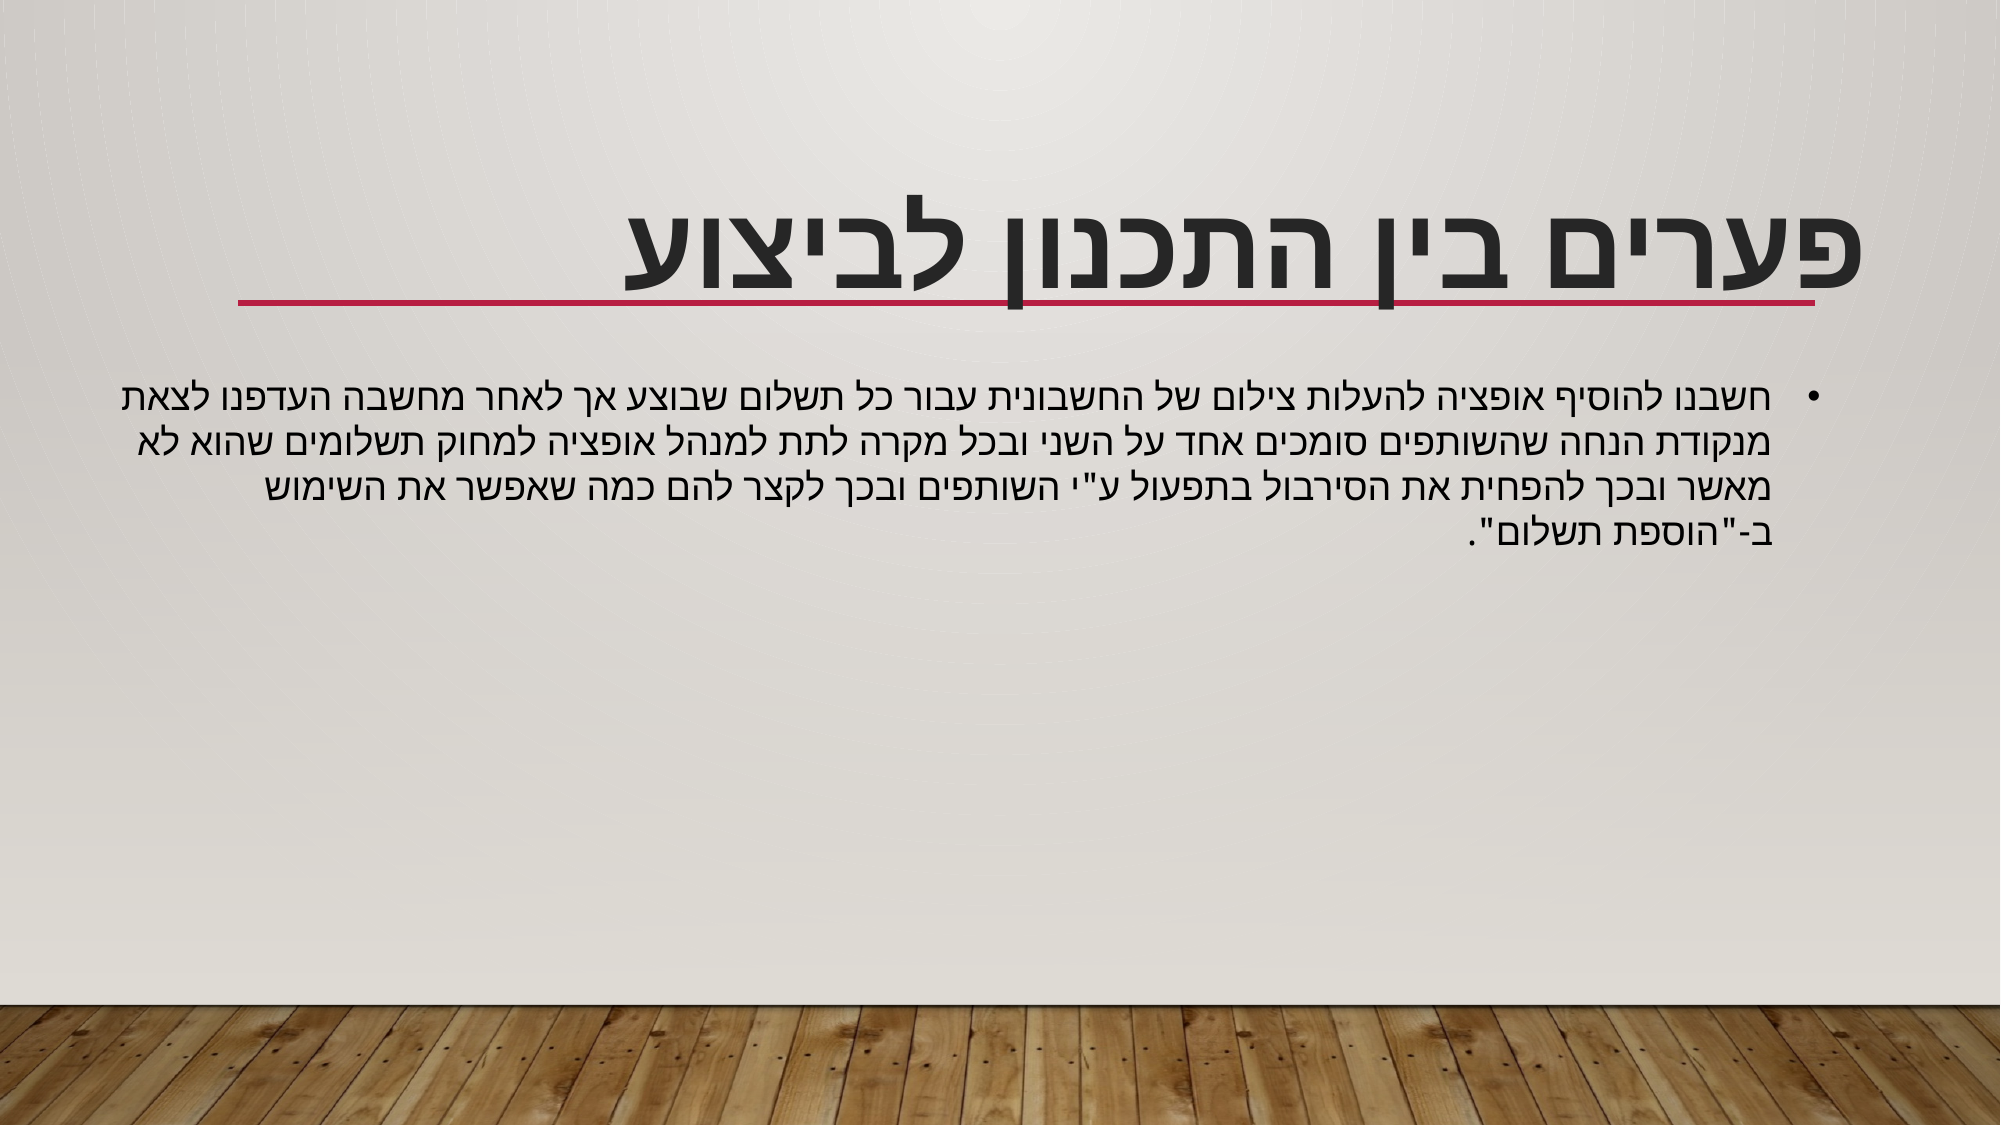

פערים בין התכנון לביצוע
חשבנו להוסיף אופציה להעלות צילום של החשבונית עבור כל תשלום שבוצע אך לאחר מחשבה העדפנו לצאת מנקודת הנחה שהשותפים סומכים אחד על השני ובכל מקרה לתת למנהל אופציה למחוק תשלומים שהוא לא מאשר ובכך להפחית את הסירבול בתפעול ע"י השותפים ובכך לקצר להם כמה שאפשר את השימוש ב-"הוספת תשלום".